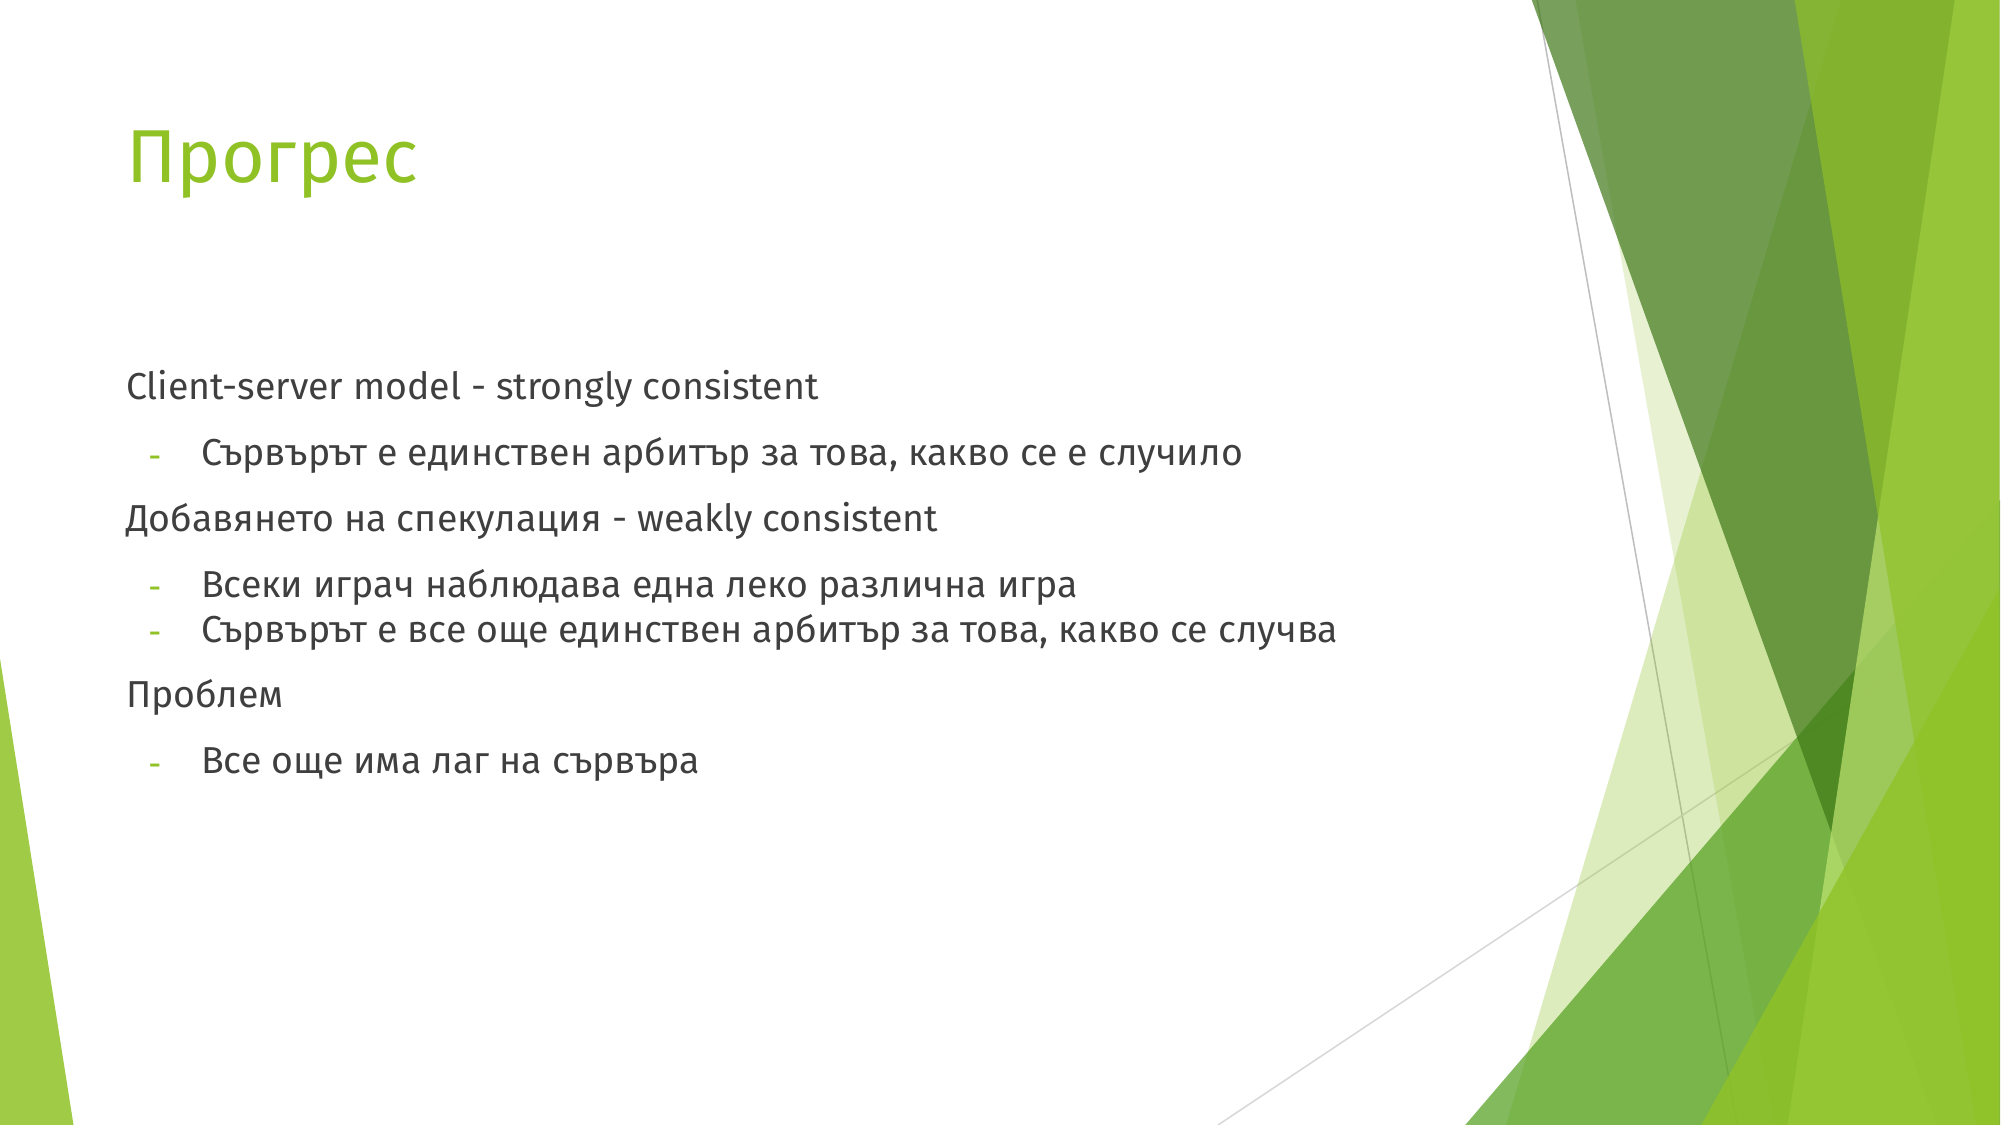

# Прогрес
Client-server model - strongly consistent
Сървърът е единствен арбитър за това, какво се е случило
Добавянето на спекулация - weakly consistent
Всеки играч наблюдава една леко различна игра
Сървърът е все още единствен арбитър за това, какво се случва
Проблем
Все още има лаг на сървъра